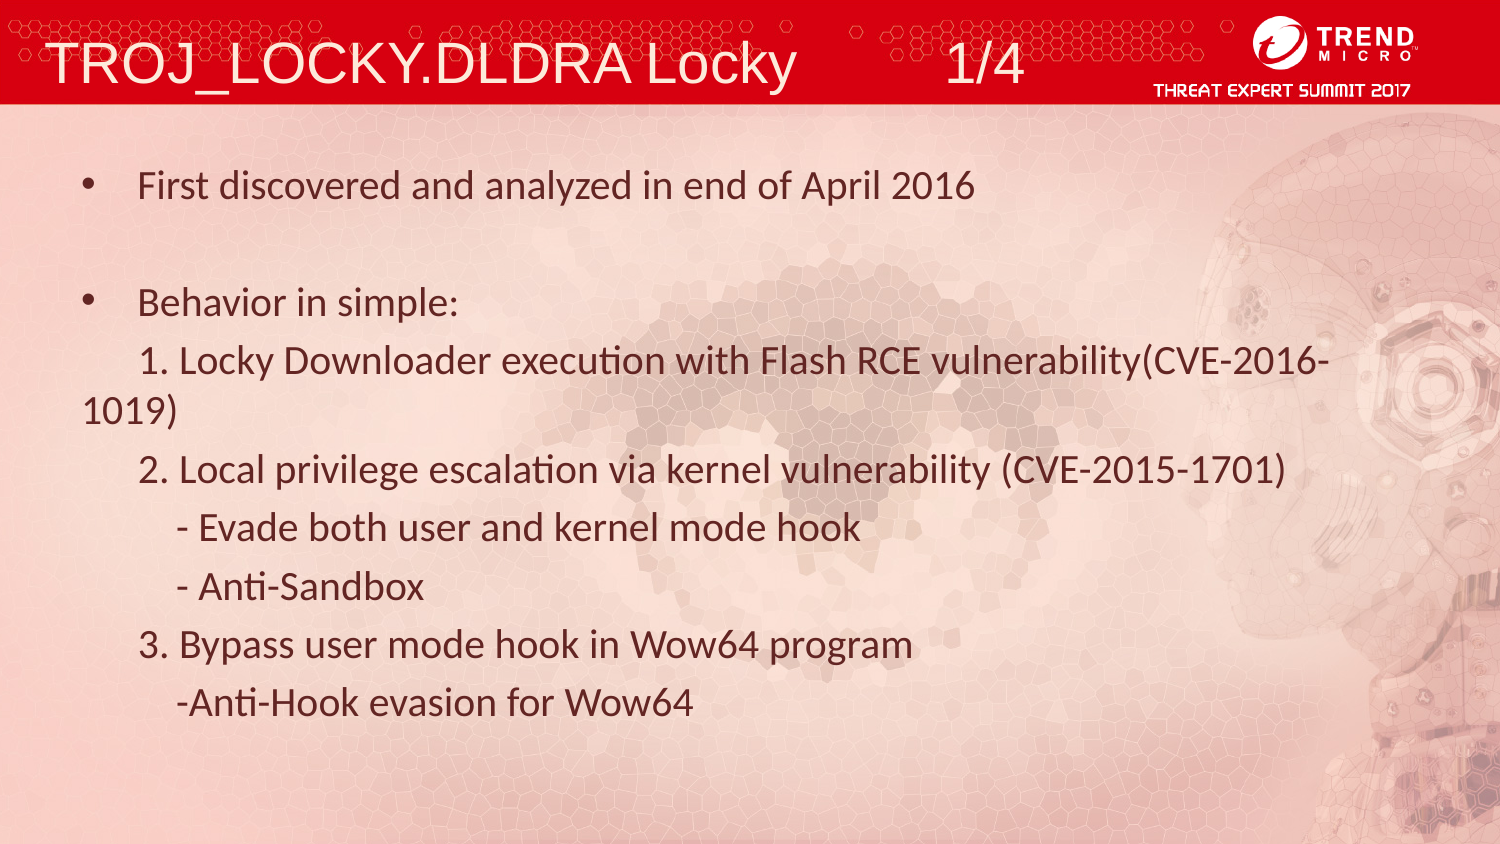

# TROJ_LOCKY.DLDRA Locky  	1/4
First discovered and analyzed in end of April 2016

Behavior in simple:
      1. Locky Downloader execution with Flash RCE vulnerability(CVE-2016-1019)
      2. Local privilege escalation via kernel vulnerability (CVE-2015-1701)
          - Evade both user and kernel mode hook
          - Anti-Sandbox
      3. Bypass user mode hook in Wow64 program
          -Anti-Hook evasion for Wow64